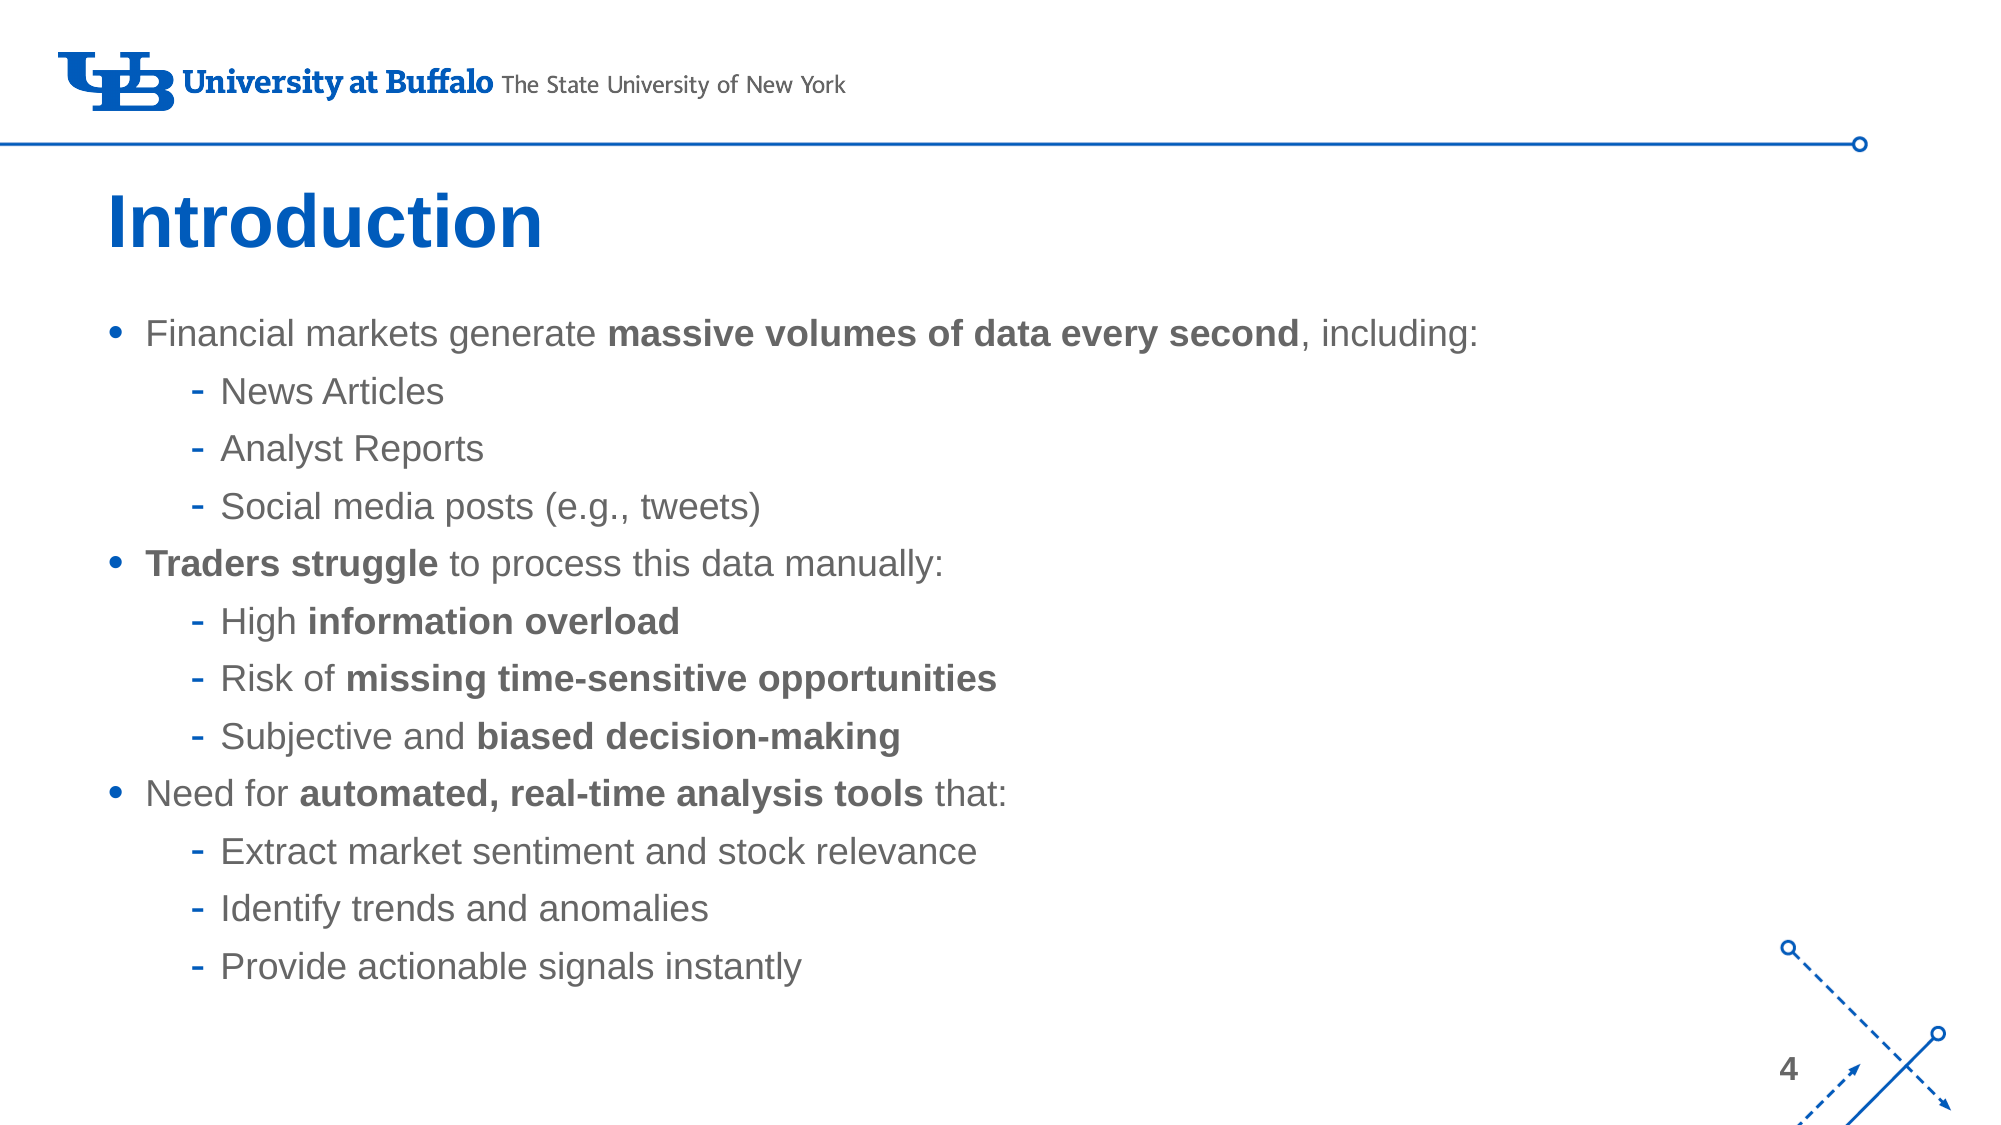

# Introduction
Financial markets generate massive volumes of data every second, including:
News Articles
Analyst Reports
Social media posts (e.g., tweets)
Traders struggle to process this data manually:
High information overload
Risk of missing time-sensitive opportunities
Subjective and biased decision-making
Need for automated, real-time analysis tools that:
Extract market sentiment and stock relevance
Identify trends and anomalies
Provide actionable signals instantly